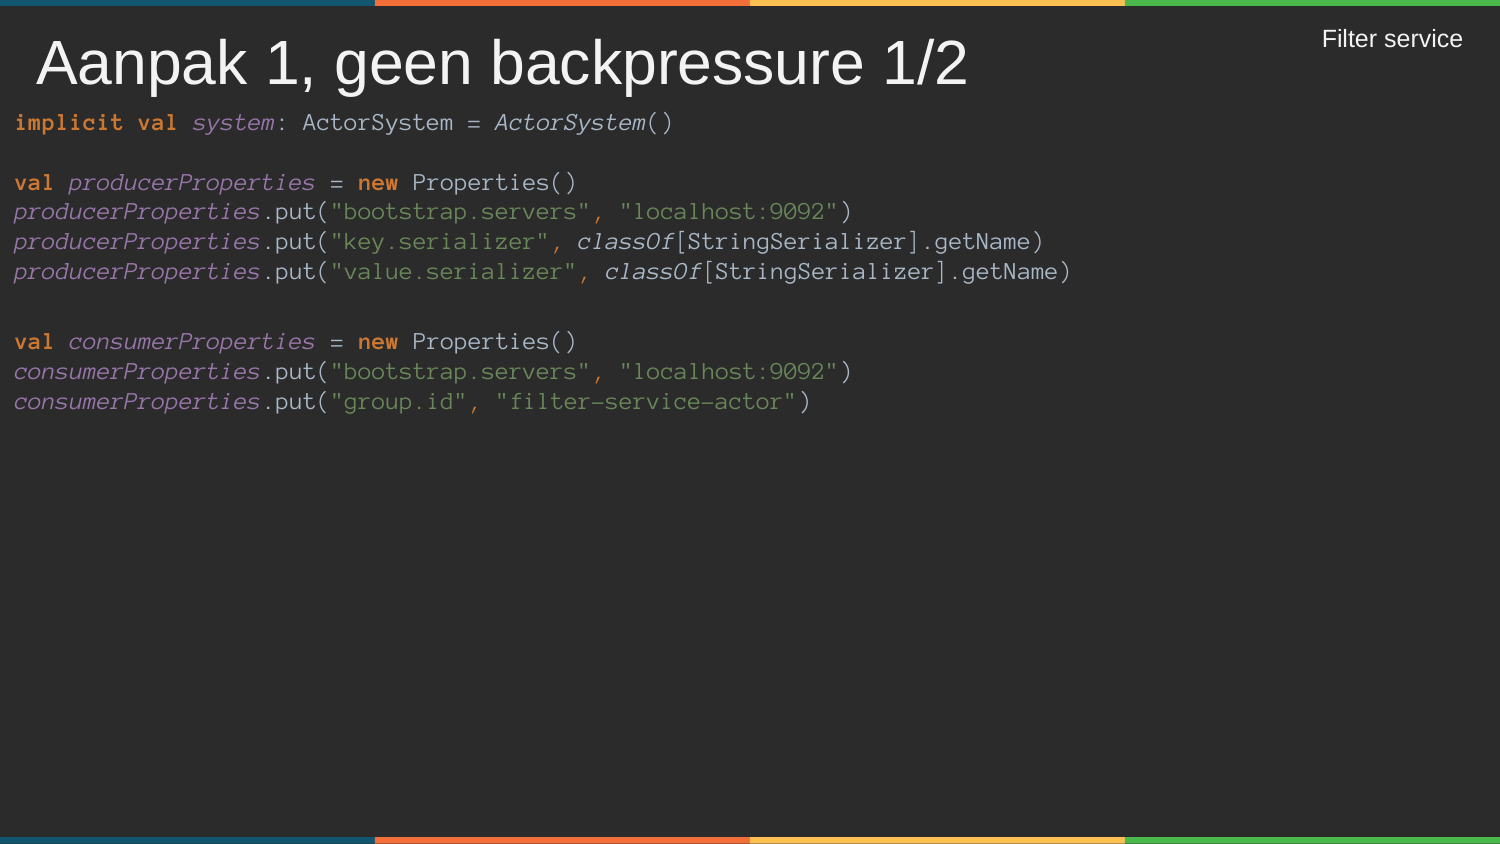

implicit val system: ActorSystem = ActorSystem()

val producerProperties = new Properties()
producerProperties.put("bootstrap.servers", "localhost:9092")
producerProperties.put("key.serializer", classOf[StringSerializer].getName)
producerProperties.put("value.serializer", classOf[StringSerializer].getName)

val consumerProperties = new Properties()
consumerProperties.put("bootstrap.servers", "localhost:9092")
consumerProperties.put("group.id", "filter-service-actor")

val producer = new KafkaProducer[String, String](producerProperties)
val consumer = new KafkaConsumer[String, GPSUpdate](consumerProperties, new StringDeserializer, new KafkaJSONDeserializer[GPSUpdate]())

consumer.subscribe(List("jfall-gps-updates").asJava)

val geofenceClient = GeofenceClient(Uri("http://localhost:9000/coordinates"))
val geofenceActor = system.actorOf(GeofenceActor.props(geofenceClient))
Filter service
Aanpak 1, geen backpressure 1/2